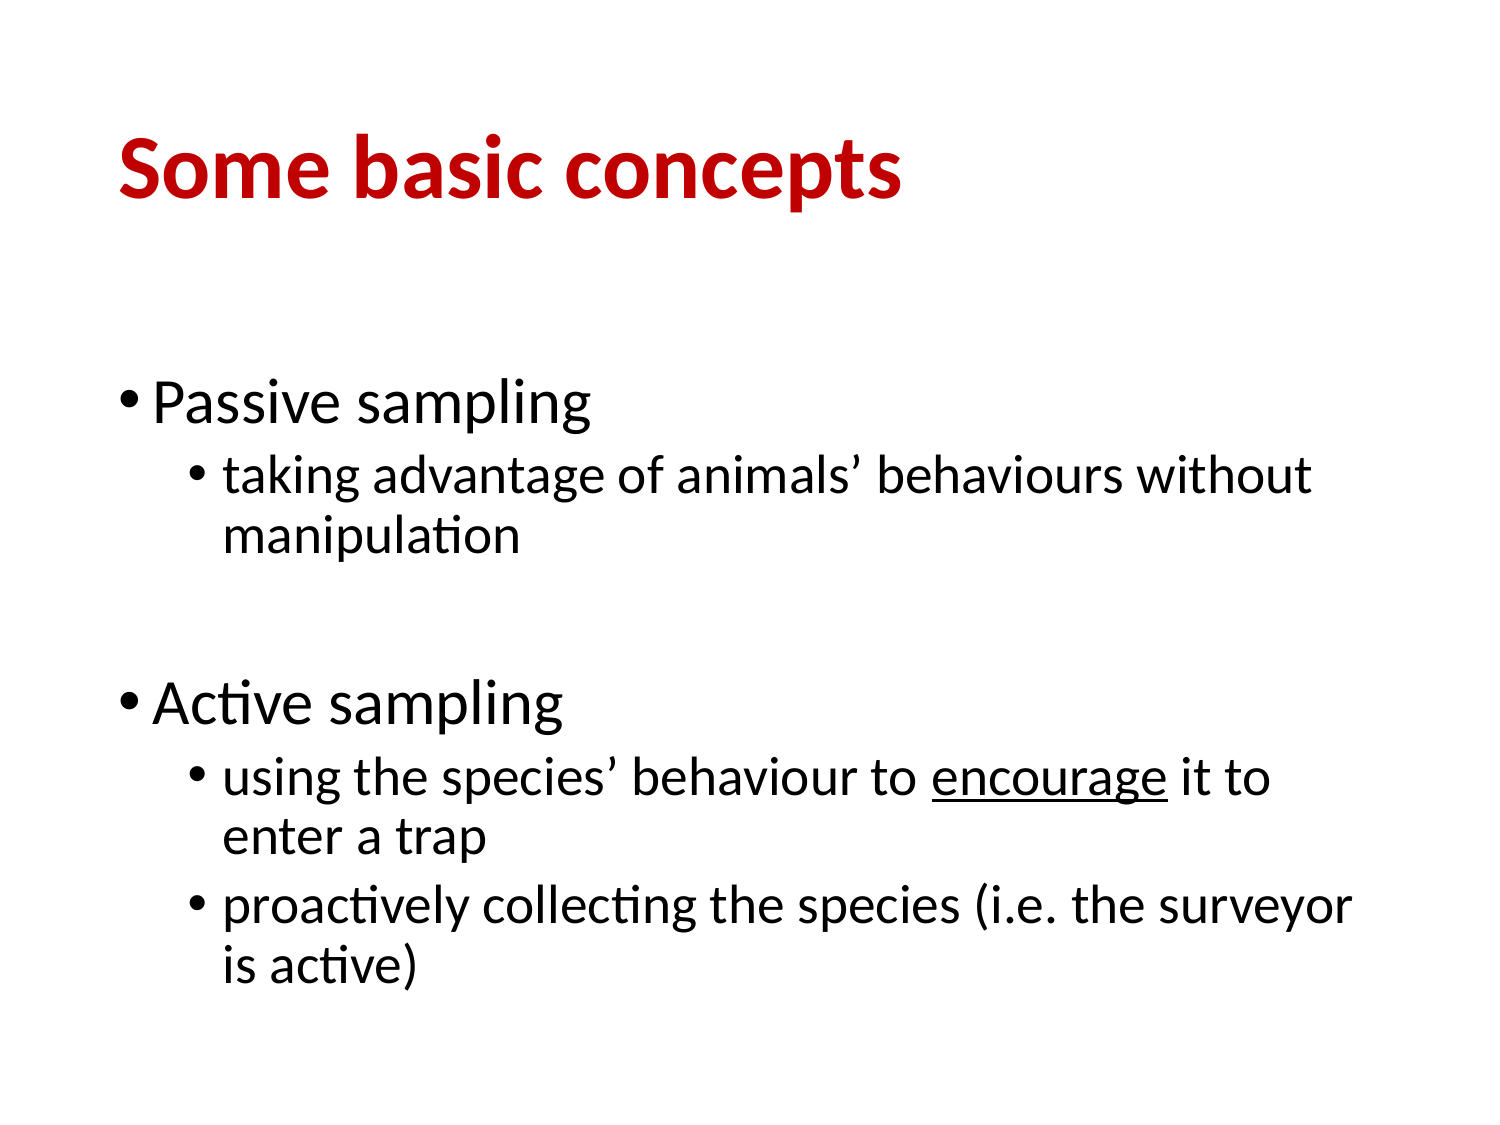

# Some basic concepts

Passive sampling
taking advantage of animals’ behaviours without manipulation

Active sampling
using the species’ behaviour to encourage it to enter a trap
proactively collecting the species (i.e. the surveyor is active)